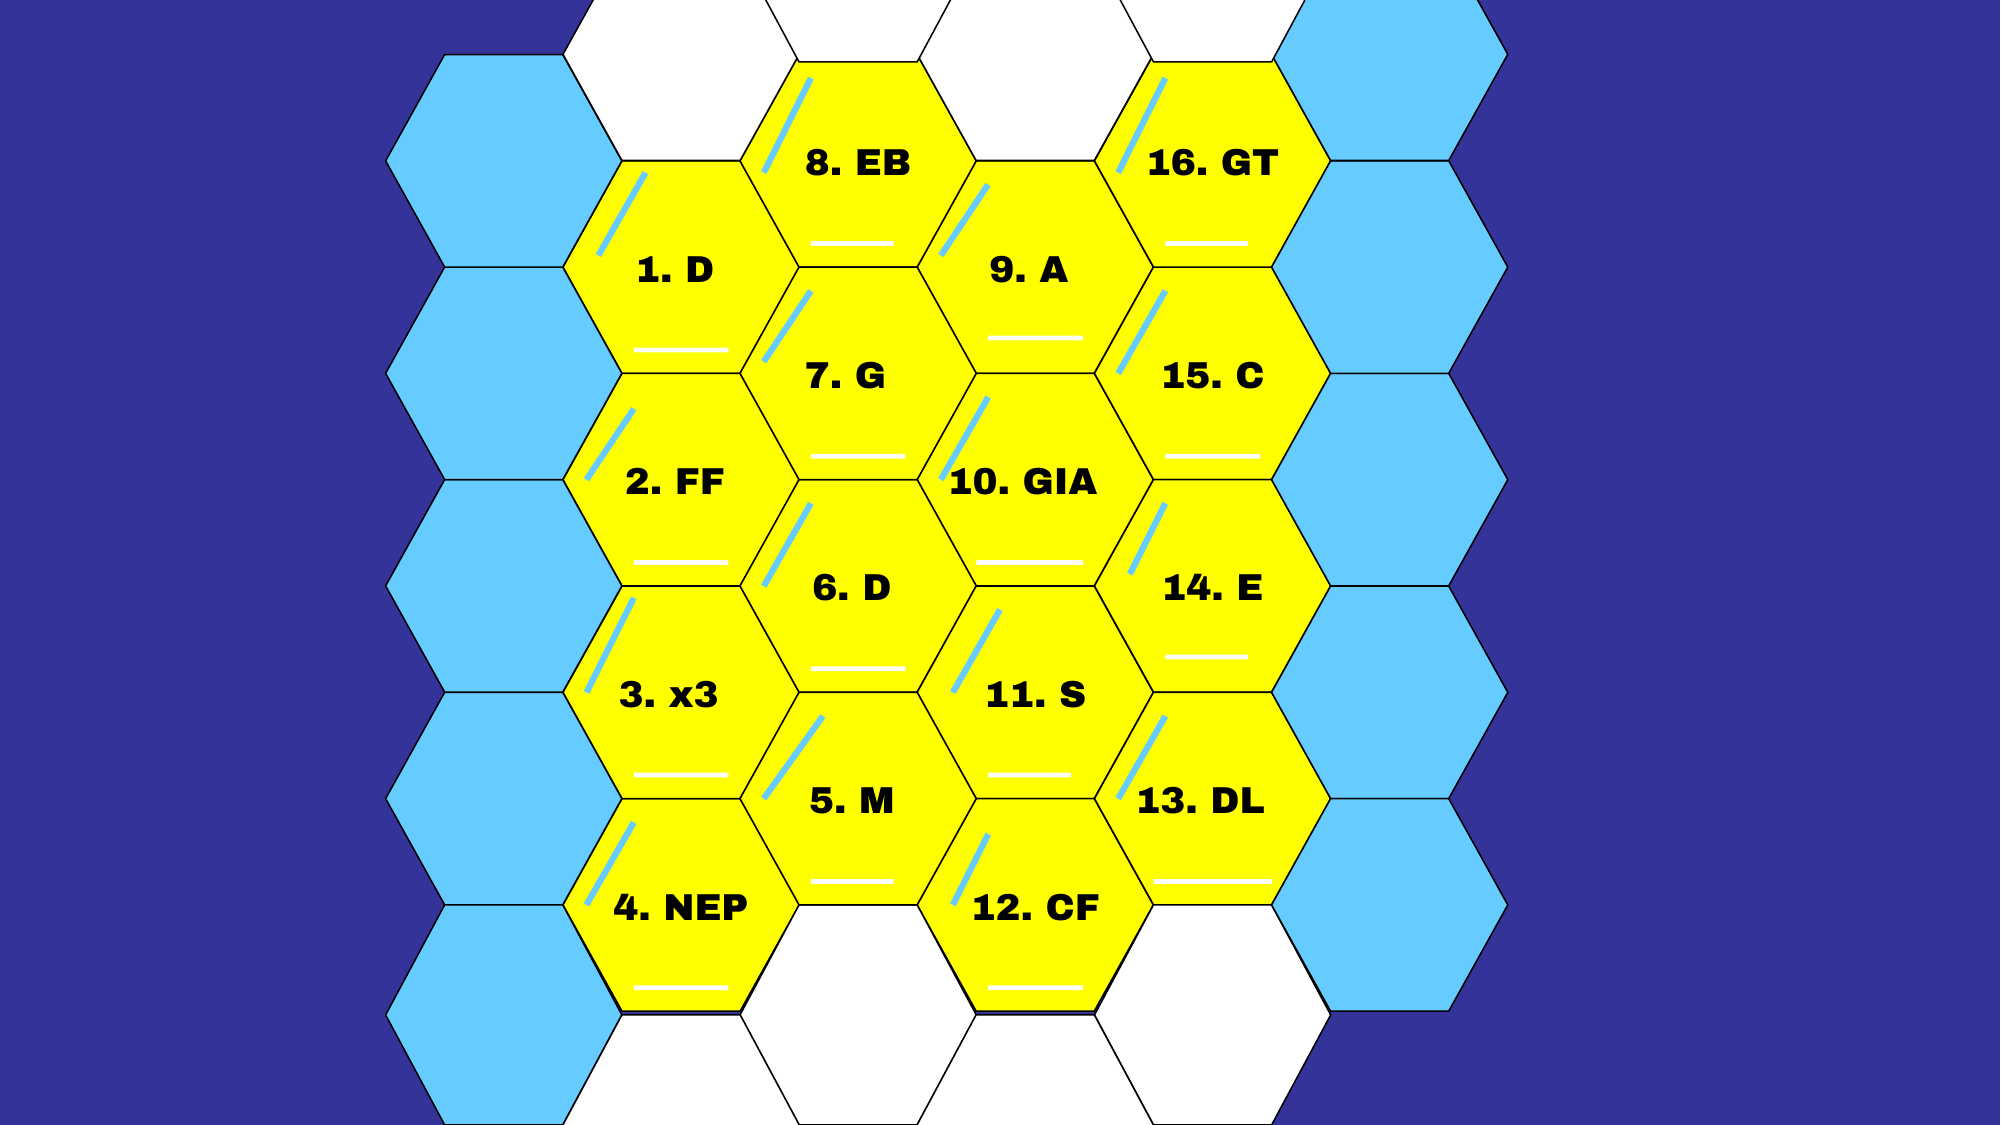

8. EB
16. GT

1. D
9. A

7. G
15. C

2. FF
10. GIA

H

6. D
14. E

3. x3
11. S

5. M
13. DL

4. NEP
12. CF